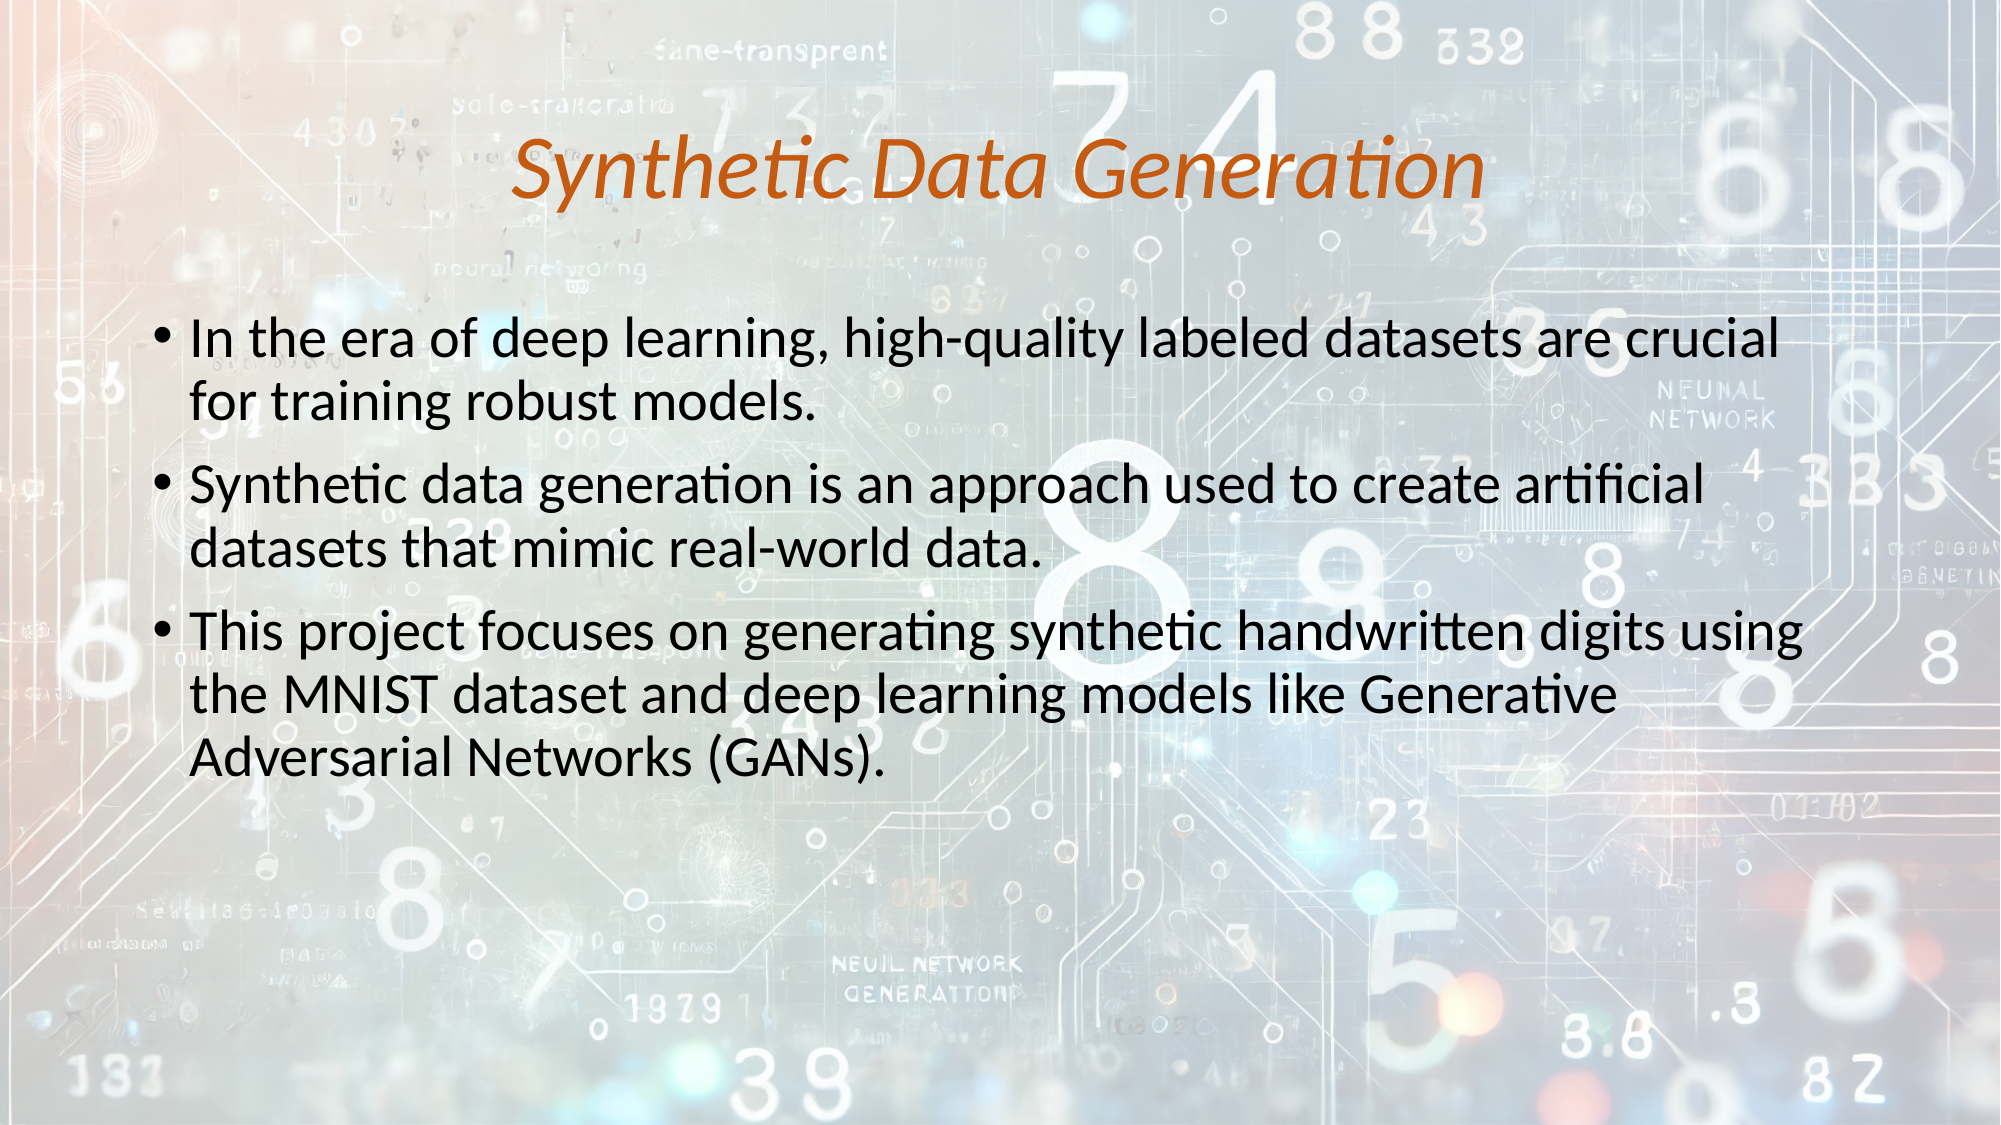

# Synthetic Data Generation
In the era of deep learning, high-quality labeled datasets are crucial for training robust models.
Synthetic data generation is an approach used to create artificial datasets that mimic real-world data.
This project focuses on generating synthetic handwritten digits using the MNIST dataset and deep learning models like Generative Adversarial Networks (GANs).